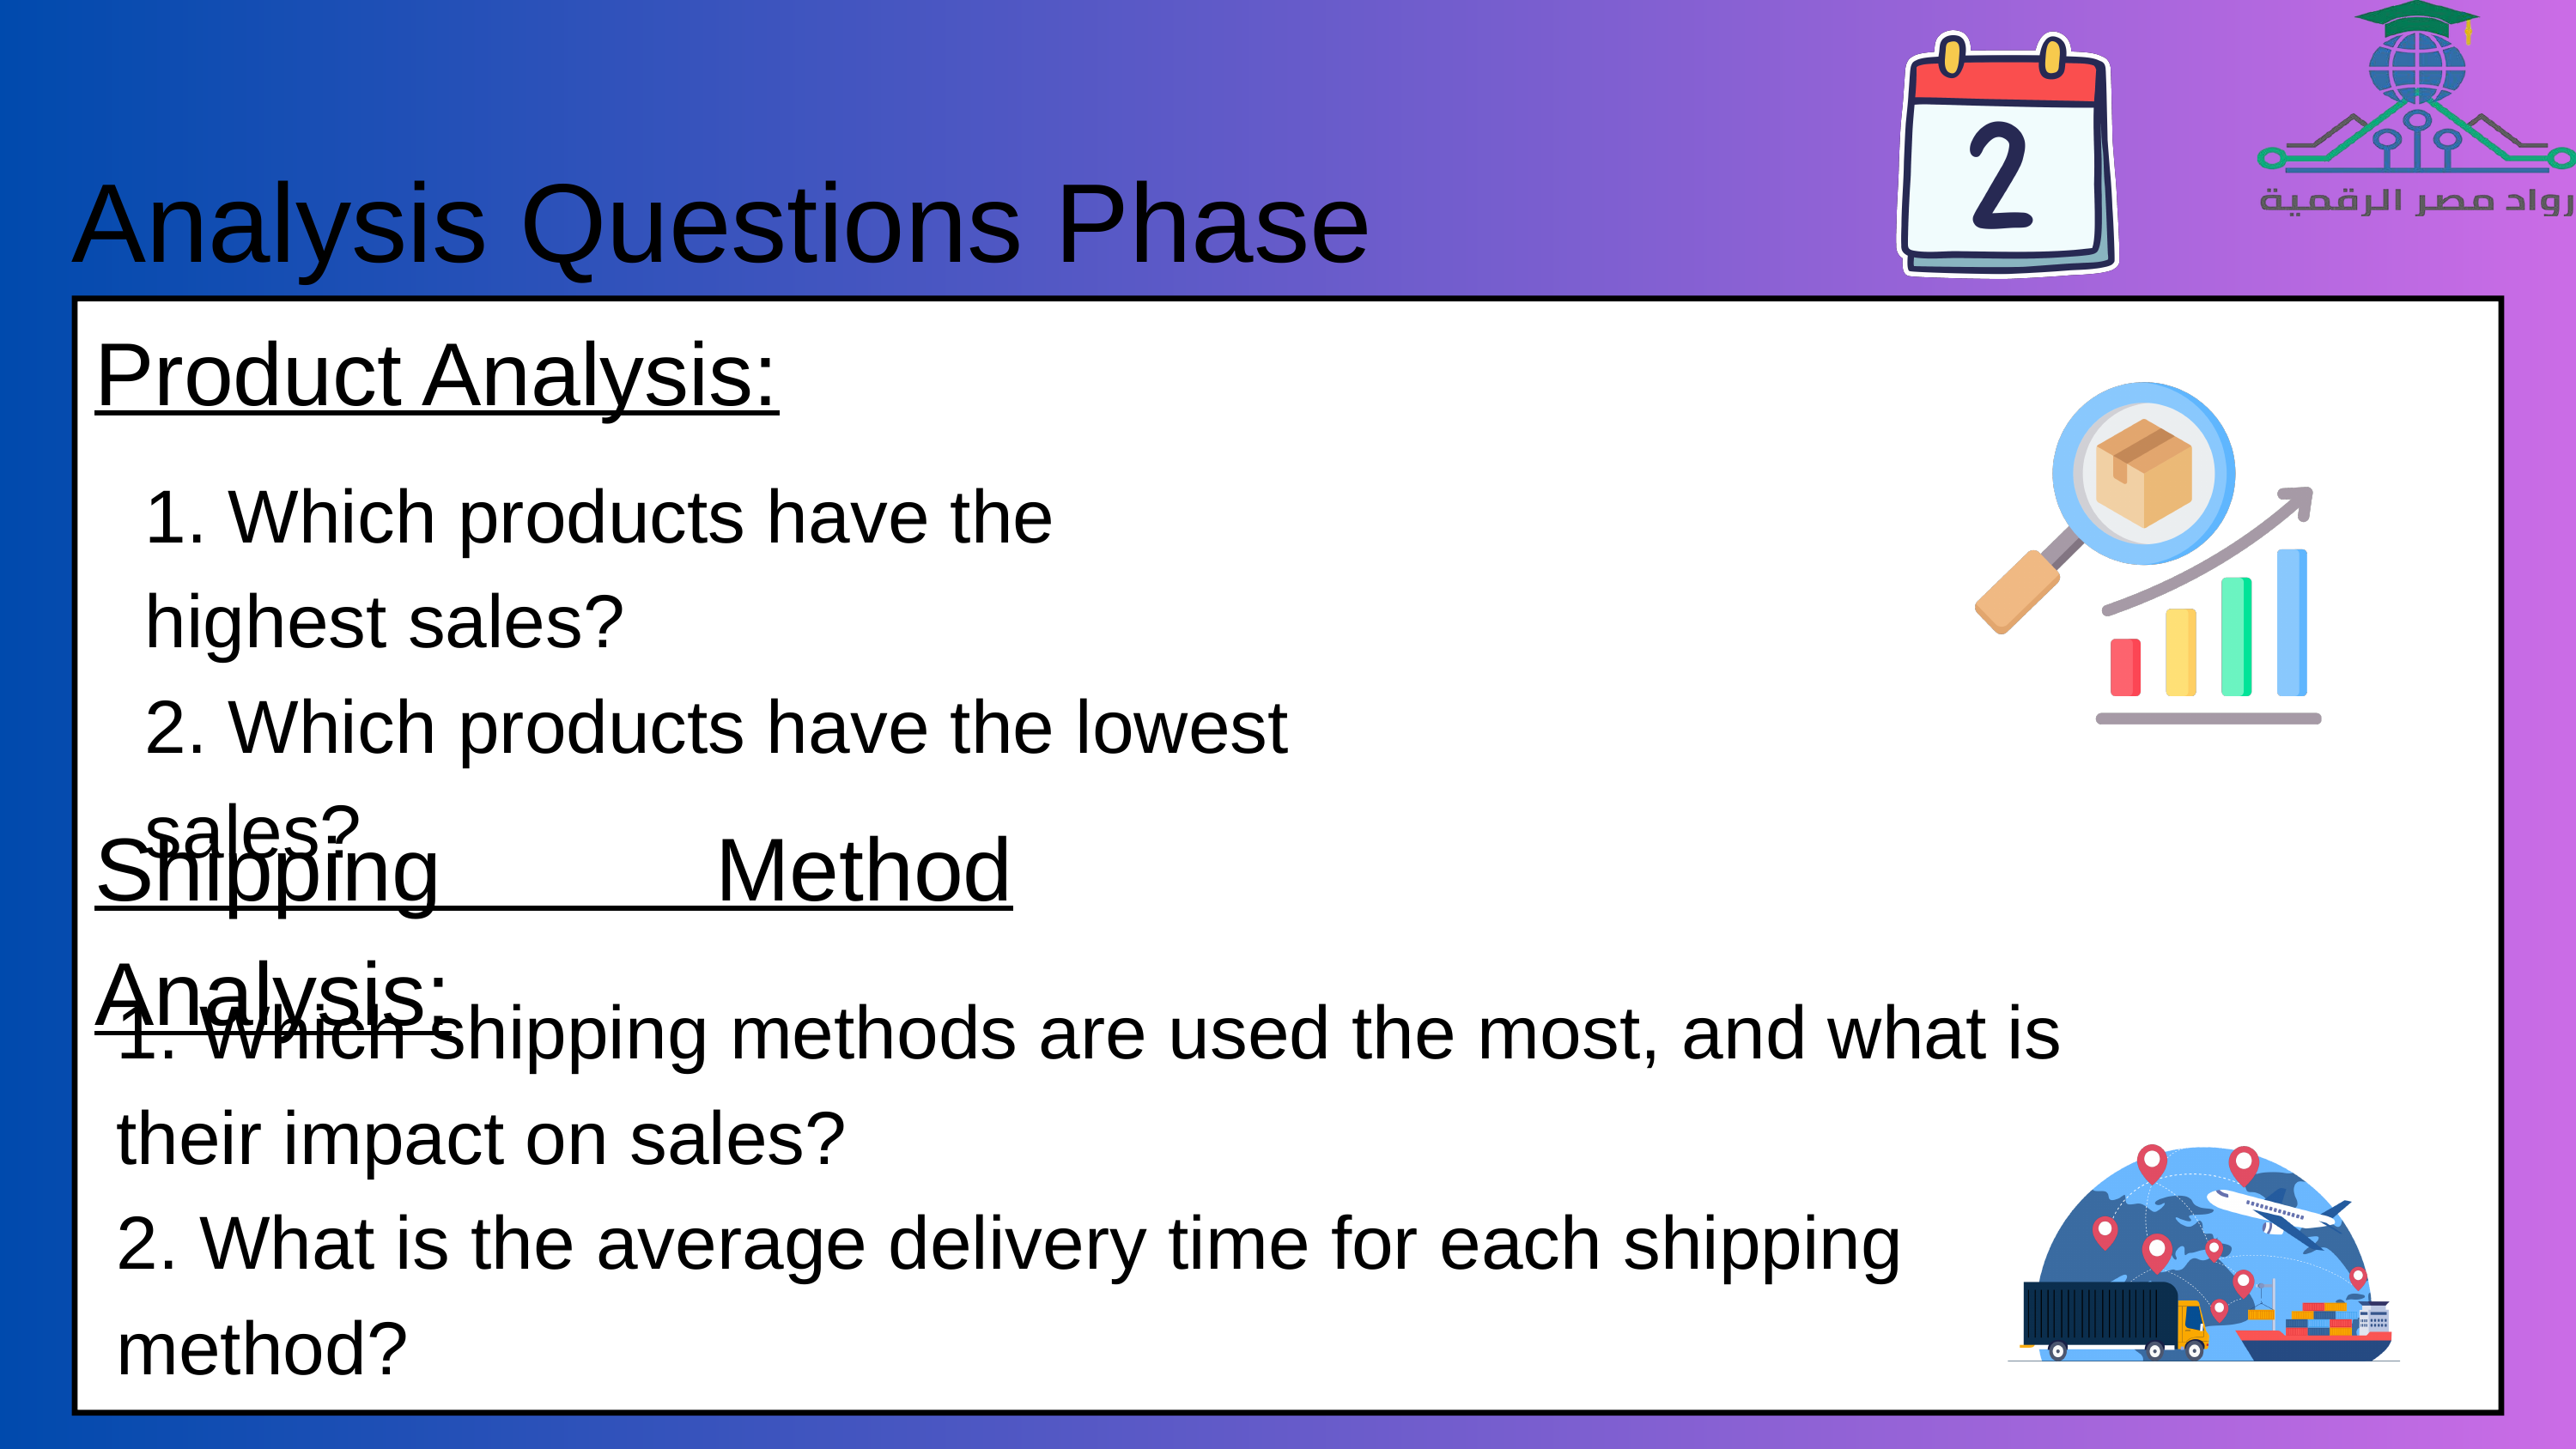

Analysis Questions Phase

Product Analysis:

1. Which products have the highest sales?
2. Which products have the lowest sales?
Shipping Method Analysis:
1. Which shipping methods are used the most, and what is their impact on sales?
2. What is the average delivery time for each shipping method?